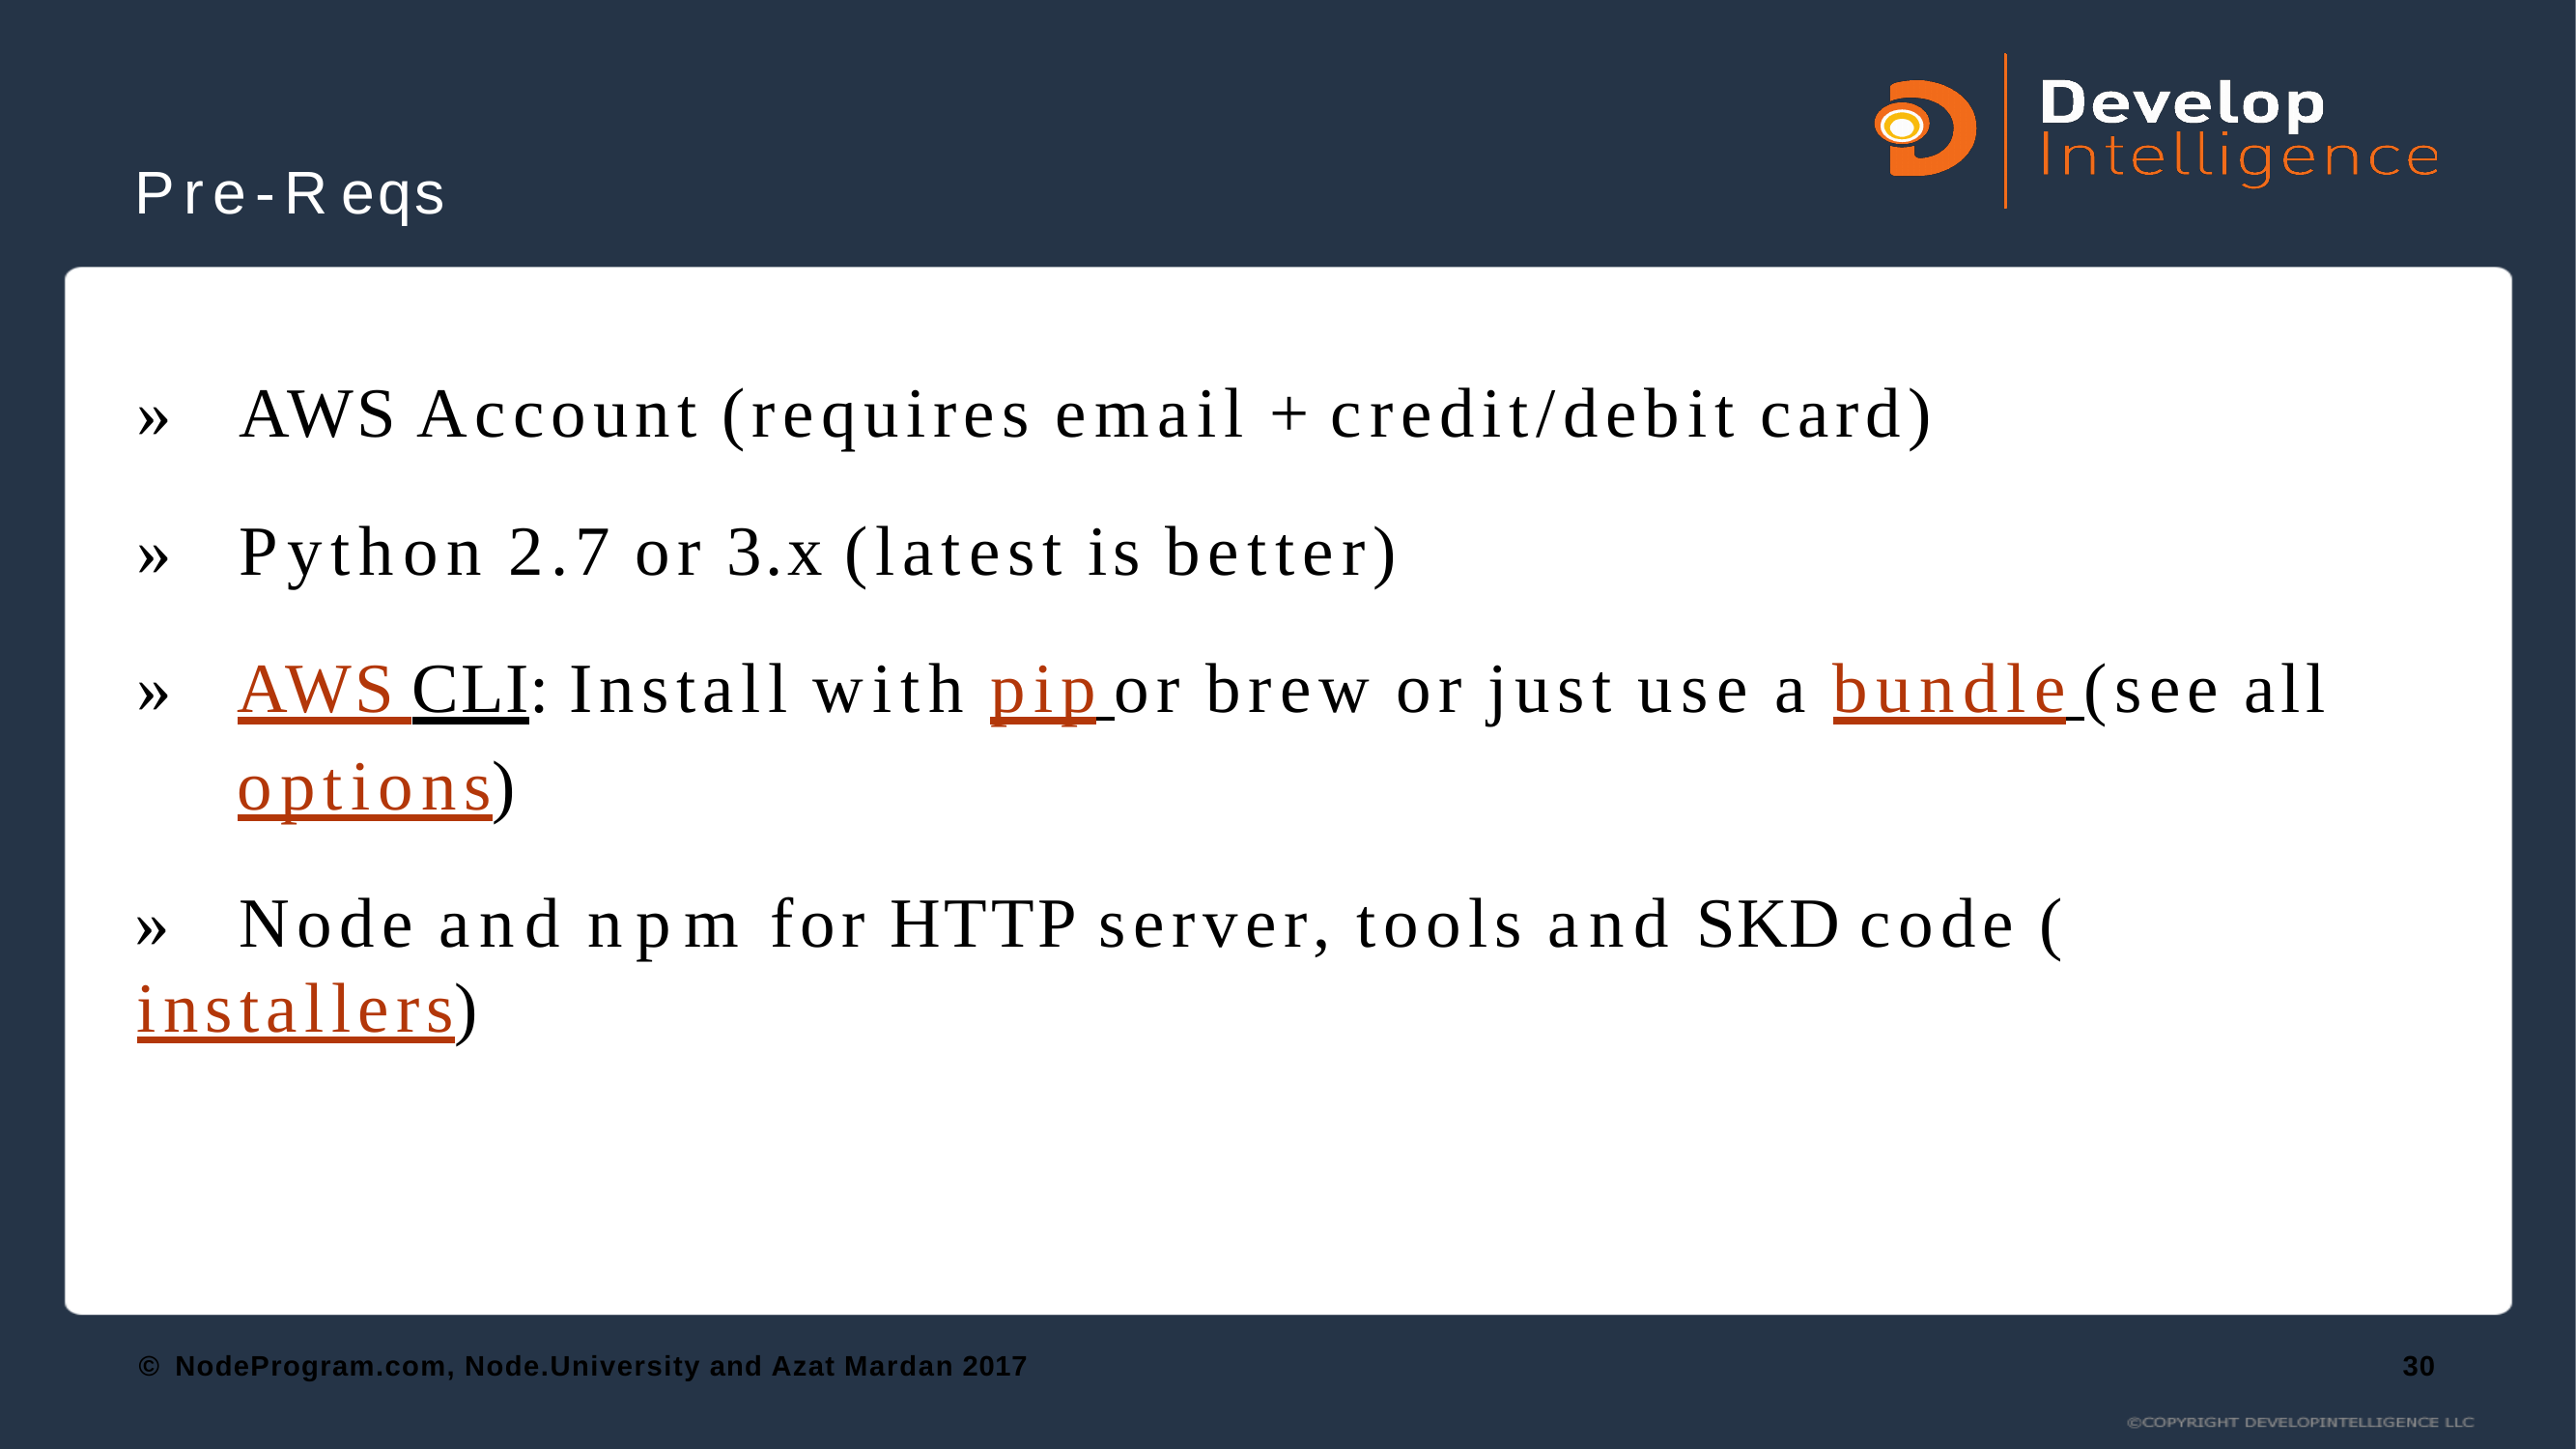

# Pre-Reqs
»	AWS Account (requires email + credit/debit card)
»	Python 2.7 or 3.x (latest is better)
»	AWS CLI: Install with pip or brew or just use a bundle (see all  options)
»	Node and npm for HTTP server, tools and SKD code (installers)
© NodeProgram.com, Node.University and Azat Mardan 2017
30